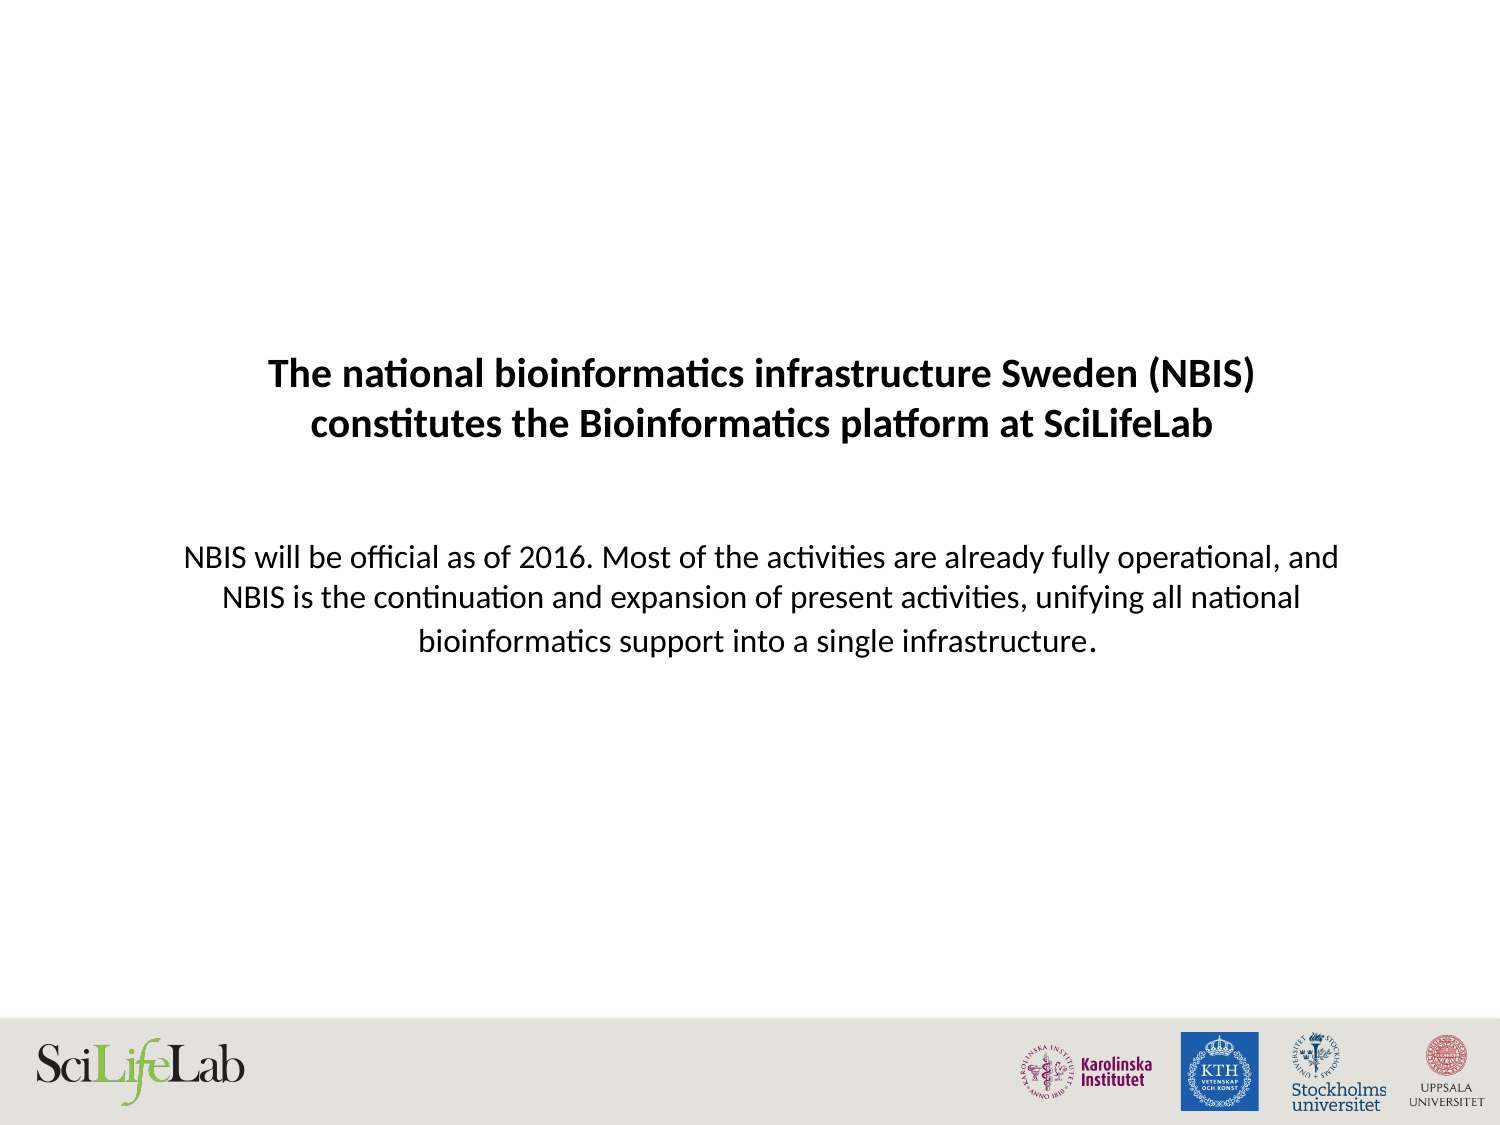

#
The national bioinformatics infrastructure Sweden (NBIS) constitutes the Bioinformatics platform at SciLifeLab

NBIS will be official as of 2016. Most of the activities are already fully operational, and NBIS is the continuation and expansion of present activities, unifying all national bioinformatics support into a single infrastructure.